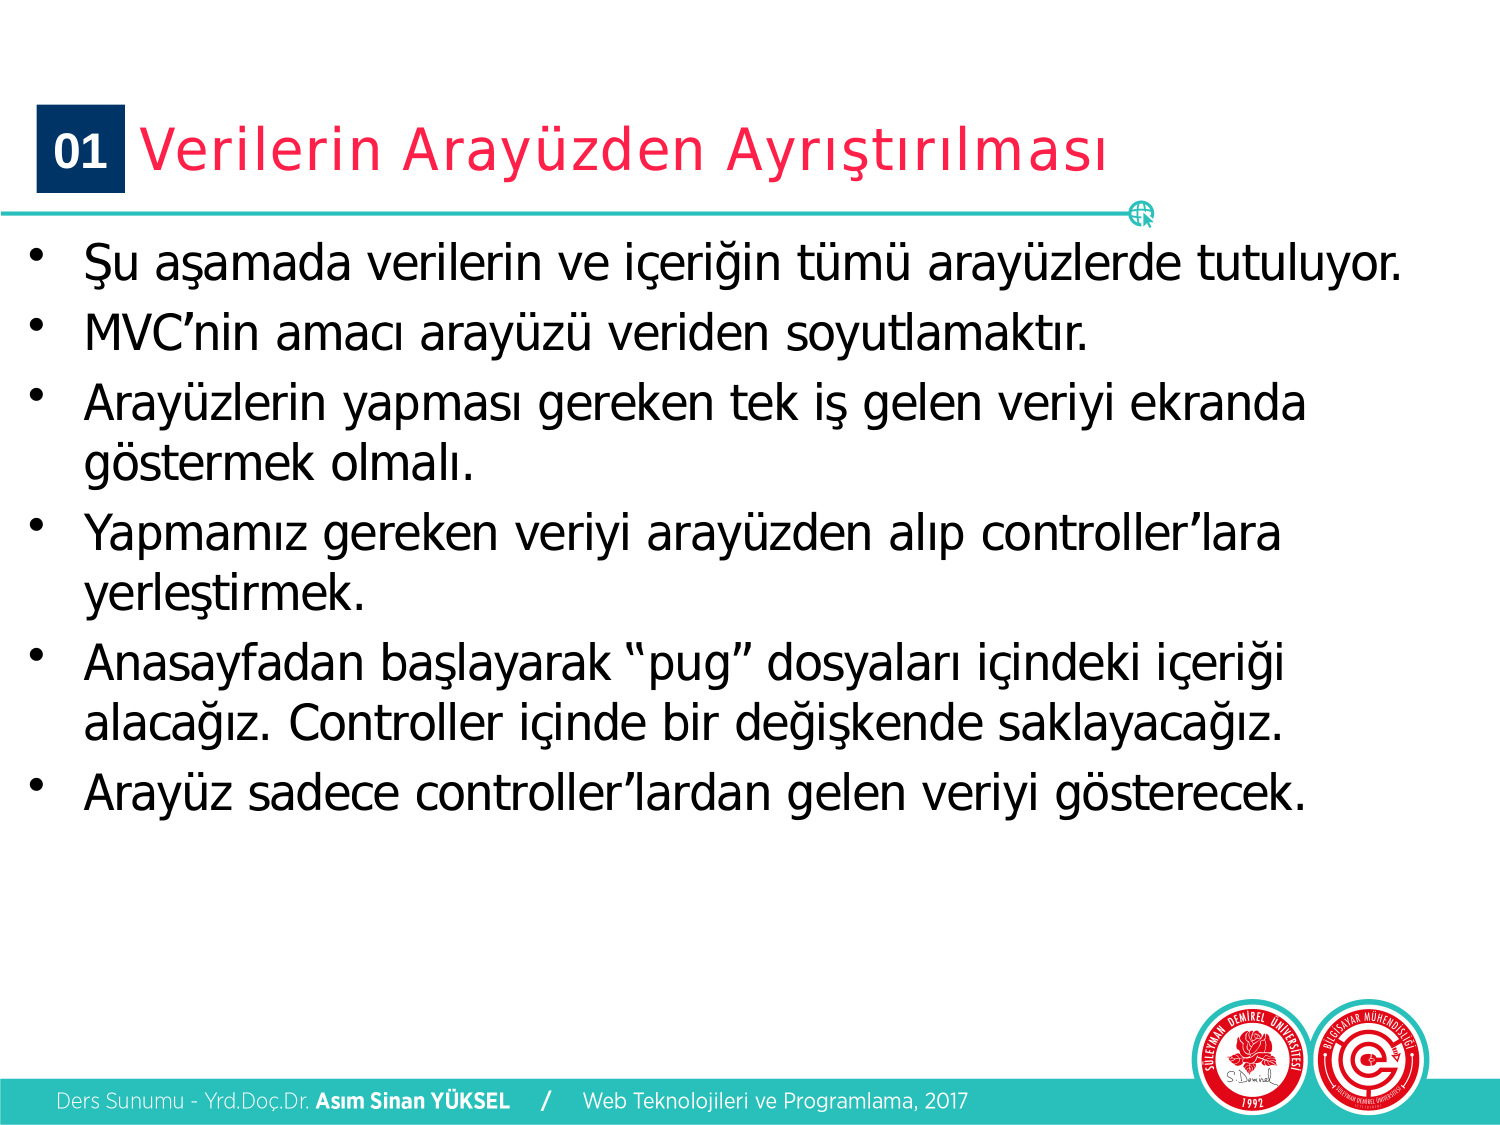

# Verilerin Arayüzden Ayrıştırılması
01
Şu aşamada verilerin ve içeriğin tümü arayüzlerde tutuluyor.
MVC’nin amacı arayüzü veriden soyutlamaktır.
Arayüzlerin yapması gereken tek iş gelen veriyi ekranda göstermek olmalı.
Yapmamız gereken veriyi arayüzden alıp controller’lara yerleştirmek.
Anasayfadan başlayarak “pug” dosyaları içindeki içeriği alacağız. Controller içinde bir değişkende saklayacağız.
Arayüz sadece controller’lardan gelen veriyi gösterecek.